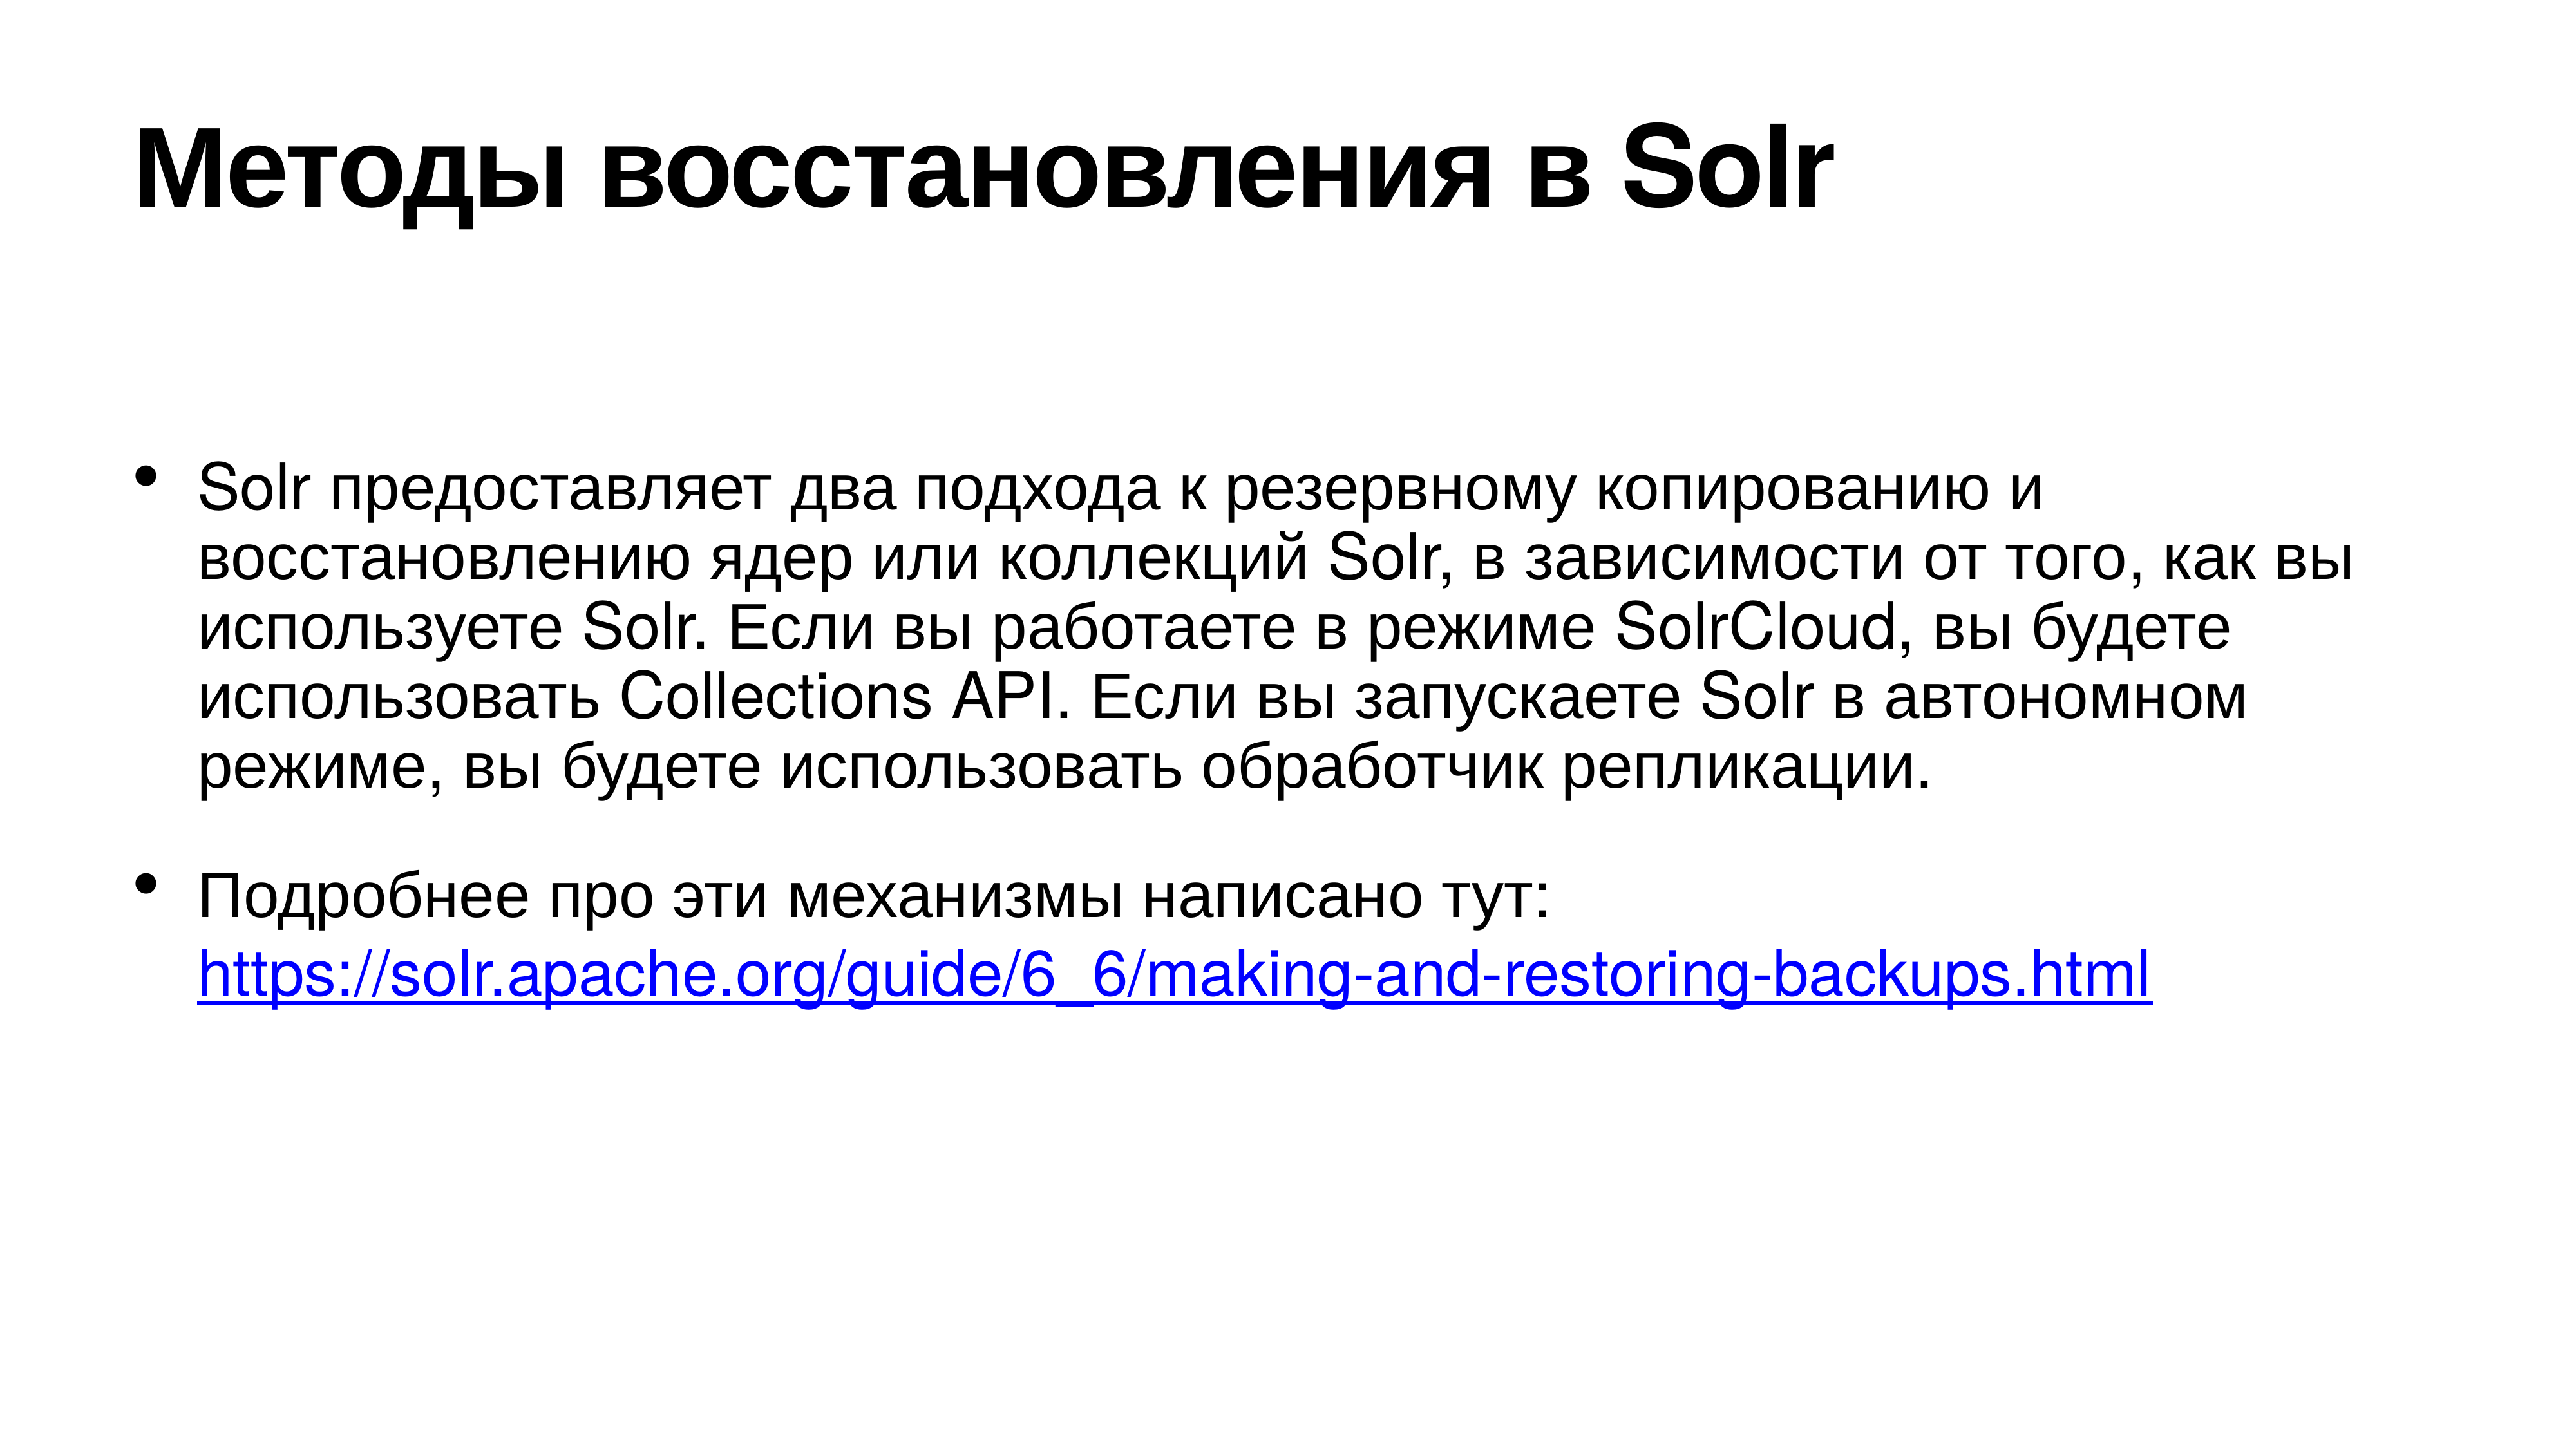

# Методы восстановления в Solr
Solr предоставляет два подхода к резервному копированию и восстановлению ядер или коллекций Solr, в зависимости от того, как вы используете Solr. Если вы работаете в режиме SolrCloud, вы будете использовать Collections API. Если вы запускаете Solr в автономном режиме, вы будете использовать обработчик репликации.
Подробнее про эти механизмы написано тут: https://solr.apache.org/guide/6_6/making-and-restoring-backups.html